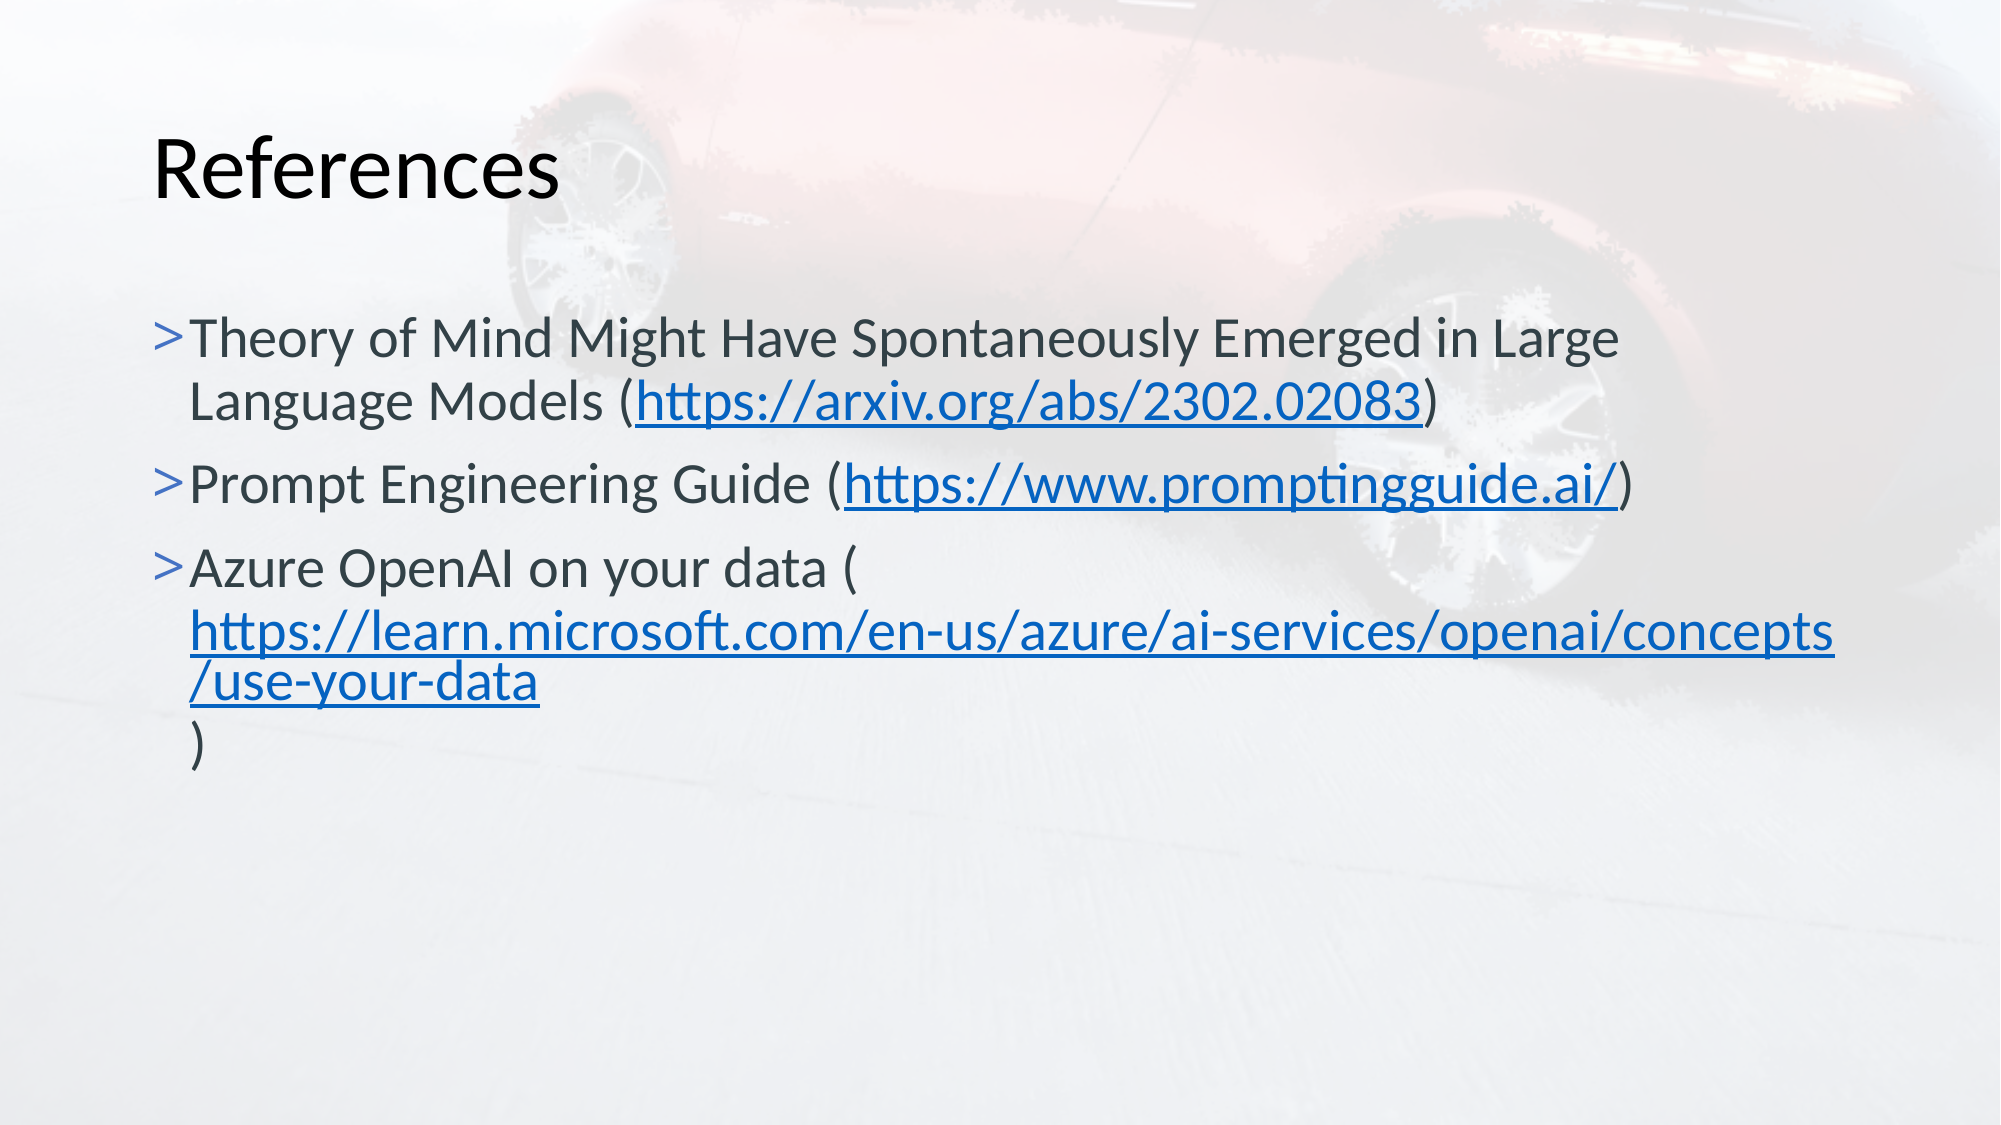

# References
Theory of Mind Might Have Spontaneously Emerged in Large Language Models (https://arxiv.org/abs/2302.02083)
Prompt Engineering Guide (https://www.promptingguide.ai/)
Azure OpenAI on your data (https://learn.microsoft.com/en-us/azure/ai-services/openai/concepts/use-your-data)